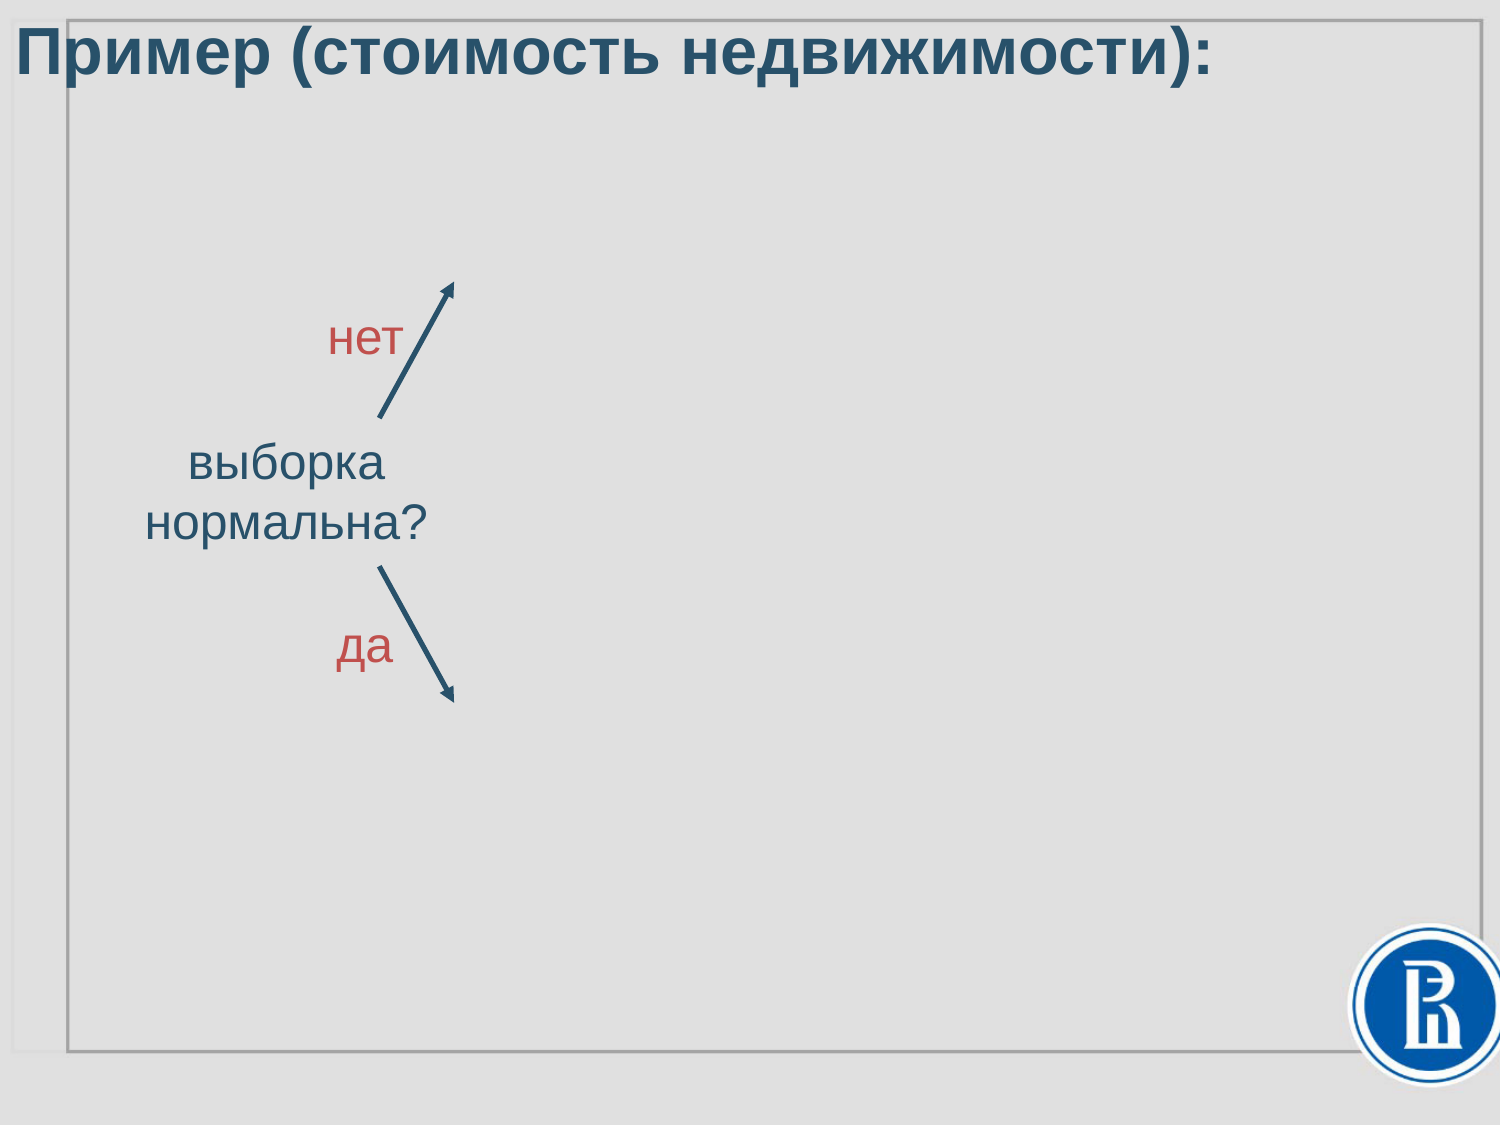

# Пример (стоимость недвижимости):
нет
выборка нормальна?
да